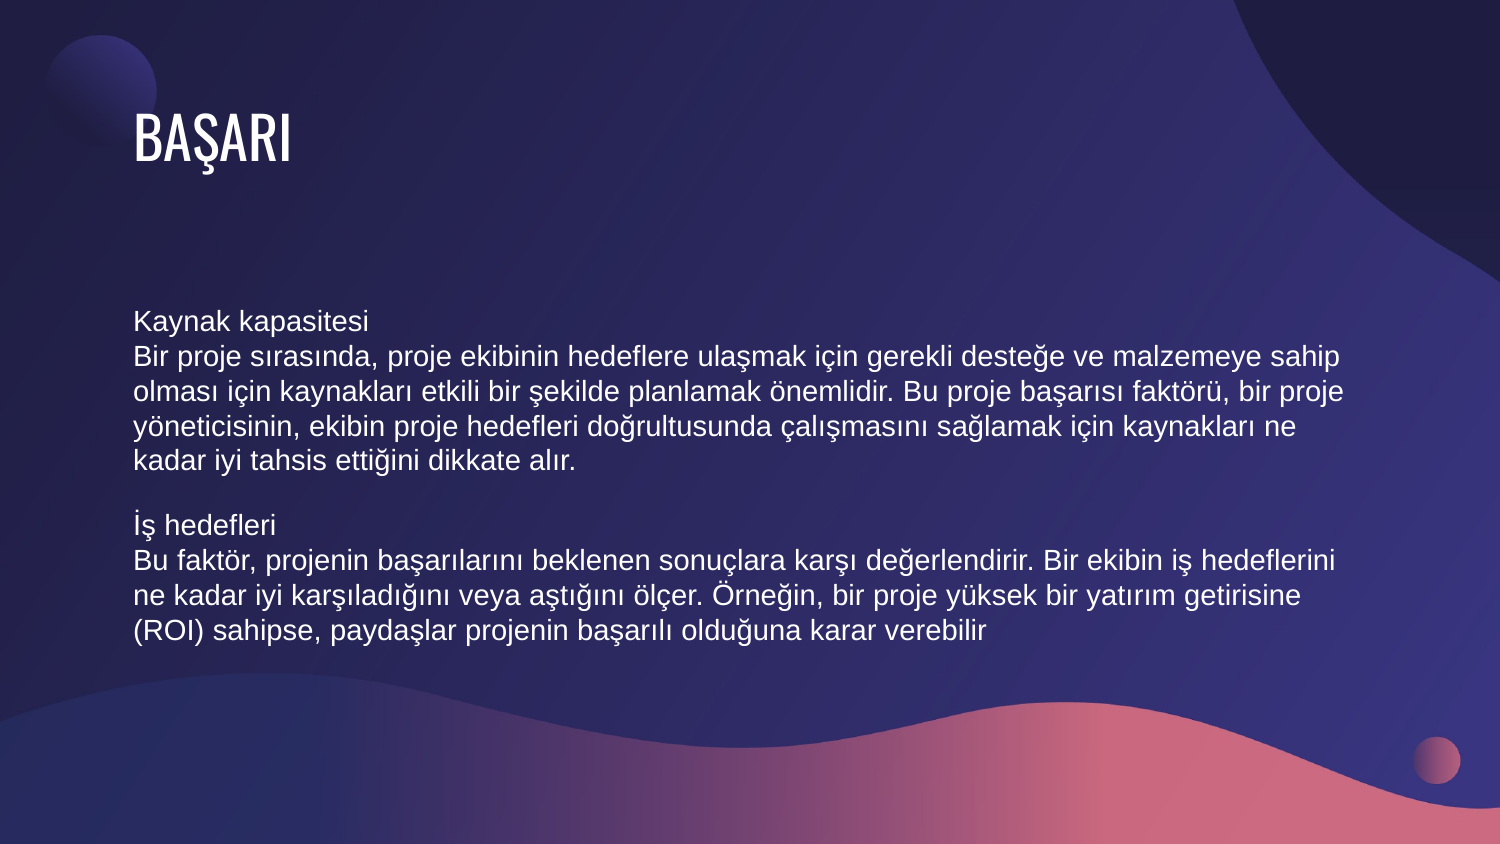

# BAŞARI
Kaynak kapasitesi
Bir proje sırasında, proje ekibinin hedeflere ulaşmak için gerekli desteğe ve malzemeye sahip olması için kaynakları etkili bir şekilde planlamak önemlidir. Bu proje başarısı faktörü, bir proje yöneticisinin, ekibin proje hedefleri doğrultusunda çalışmasını sağlamak için kaynakları ne kadar iyi tahsis ettiğini dikkate alır.

İş hedefleri
Bu faktör, projenin başarılarını beklenen sonuçlara karşı değerlendirir. Bir ekibin iş hedeflerini ne kadar iyi karşıladığını veya aştığını ölçer. Örneğin, bir proje yüksek bir yatırım getirisine (ROI) sahipse, paydaşlar projenin başarılı olduğuna karar verebilir